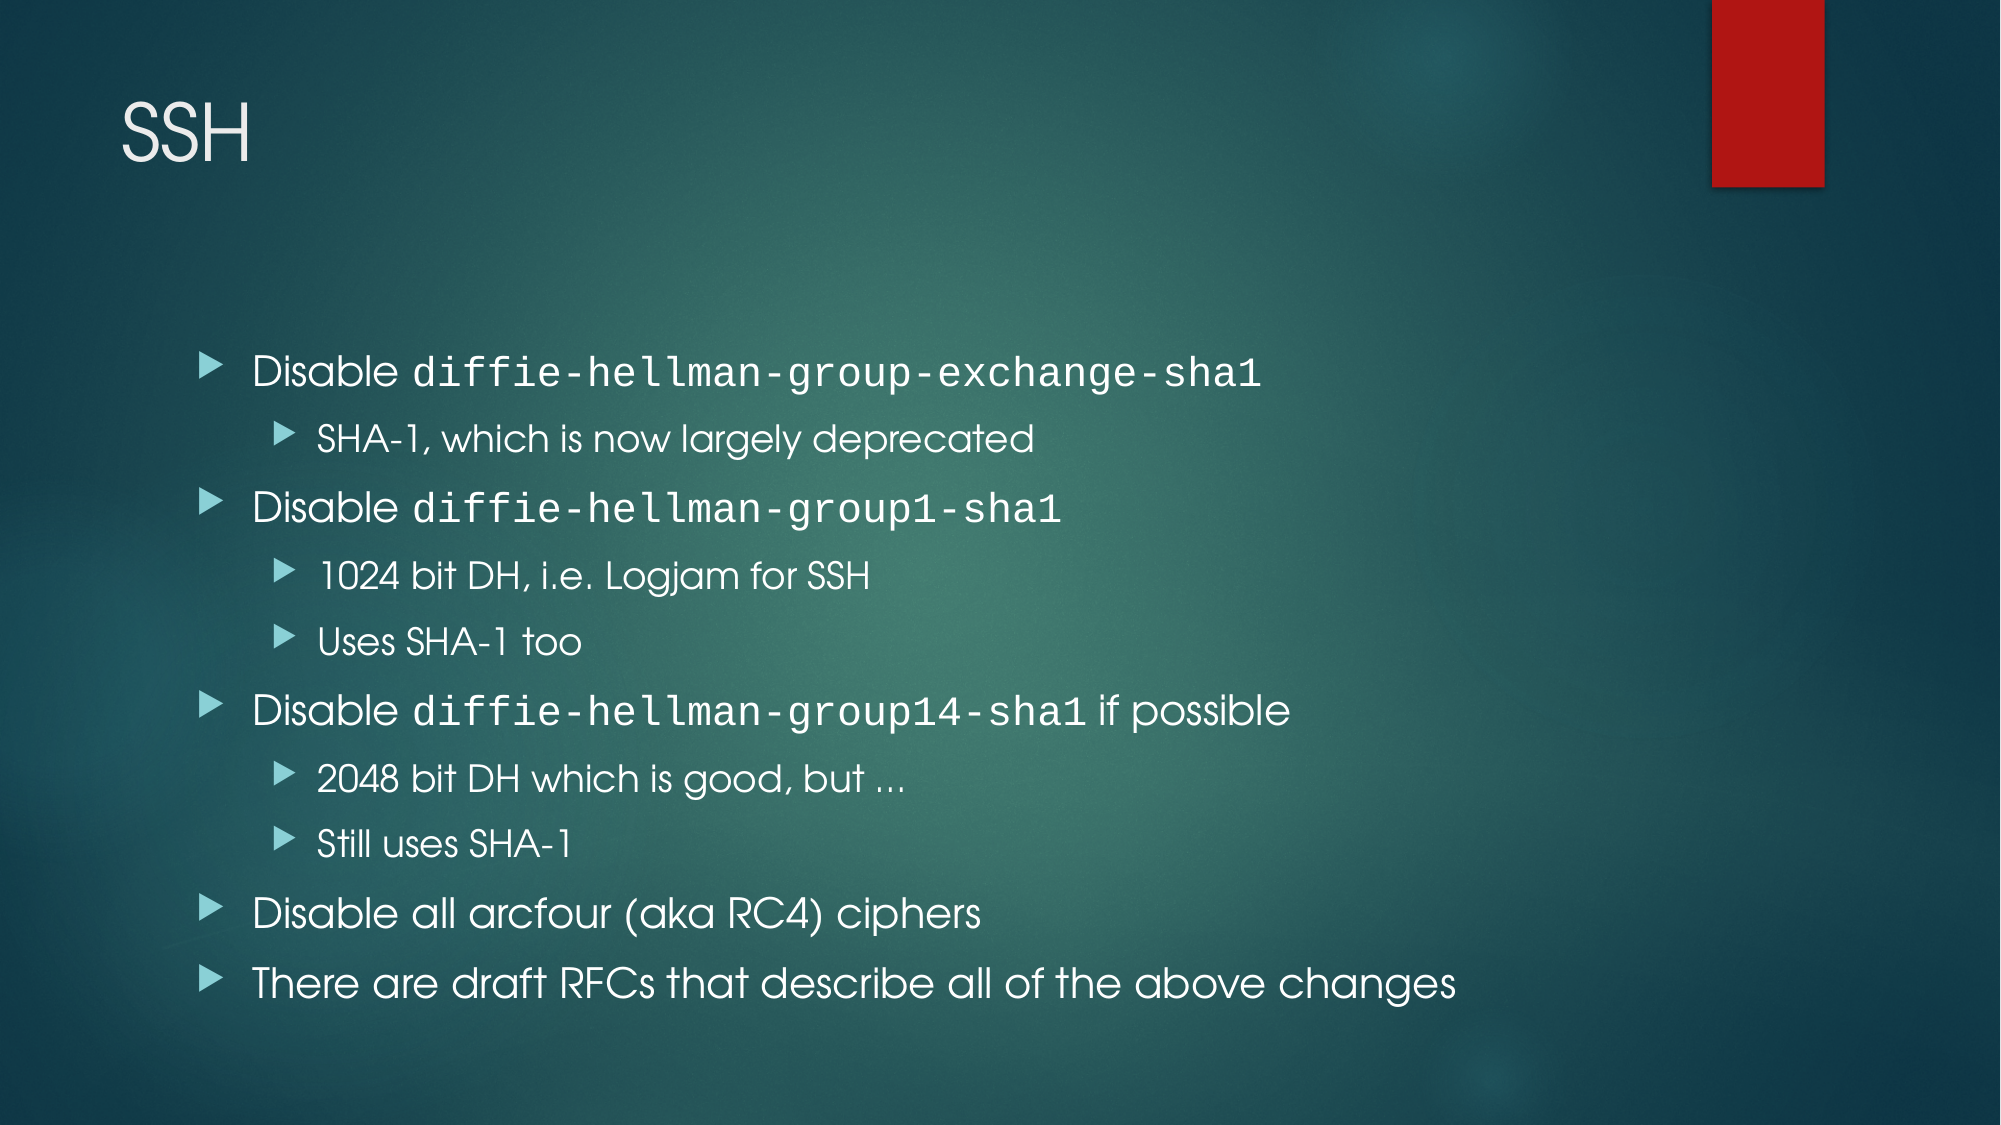

# SSH
Disable diffie-hellman-group-exchange-sha1
SHA-1, which is now largely deprecated
Disable diffie-hellman-group1-sha1
1024 bit DH, i.e. Logjam for SSH
Uses SHA-1 too
Disable diffie-hellman-group14-sha1 if possible
2048 bit DH which is good, but …
Still uses SHA-1
Disable all arcfour (aka RC4) ciphers
There are draft RFCs that describe all of the above changes